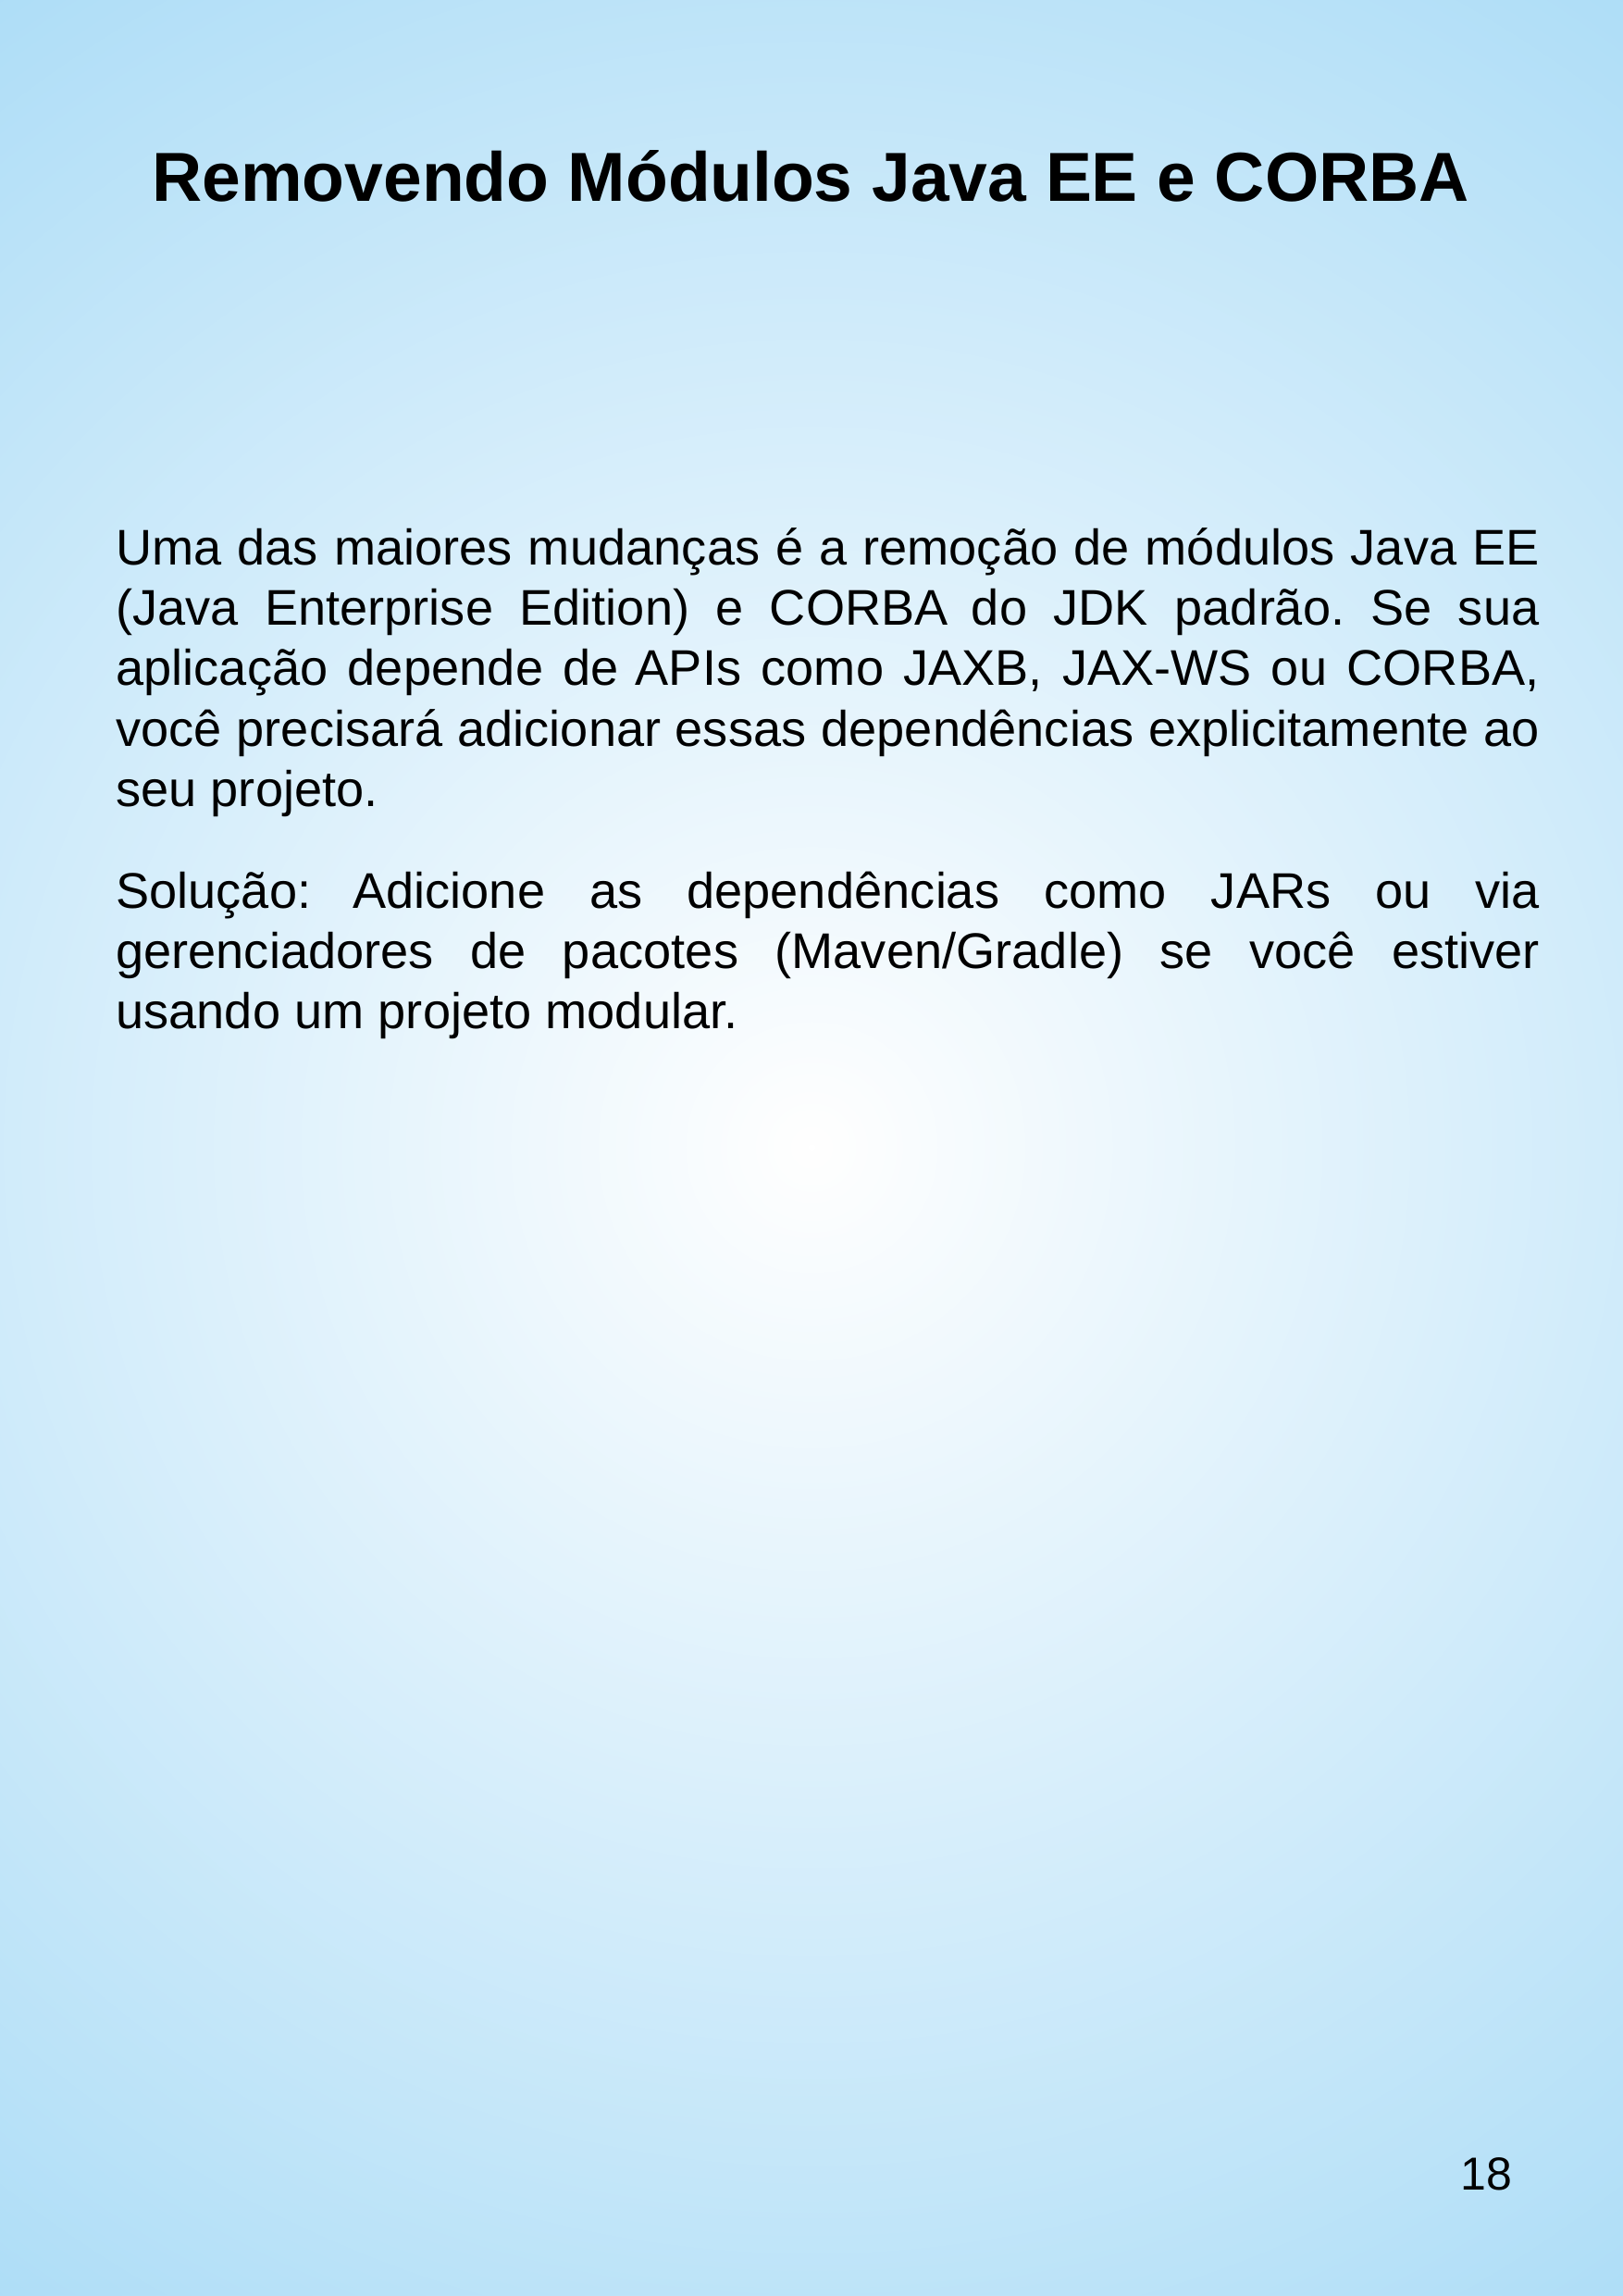

Removendo Módulos Java EE e CORBA
# Uma das maiores mudanças é a remoção de módulos Java EE (Java Enterprise Edition) e CORBA do JDK padrão. Se sua aplicação depende de APIs como JAXB, JAX-WS ou CORBA, você precisará adicionar essas dependências explicitamente ao seu projeto.
Solução: Adicione as dependências como JARs ou via gerenciadores de pacotes (Maven/Gradle) se você estiver usando um projeto modular.